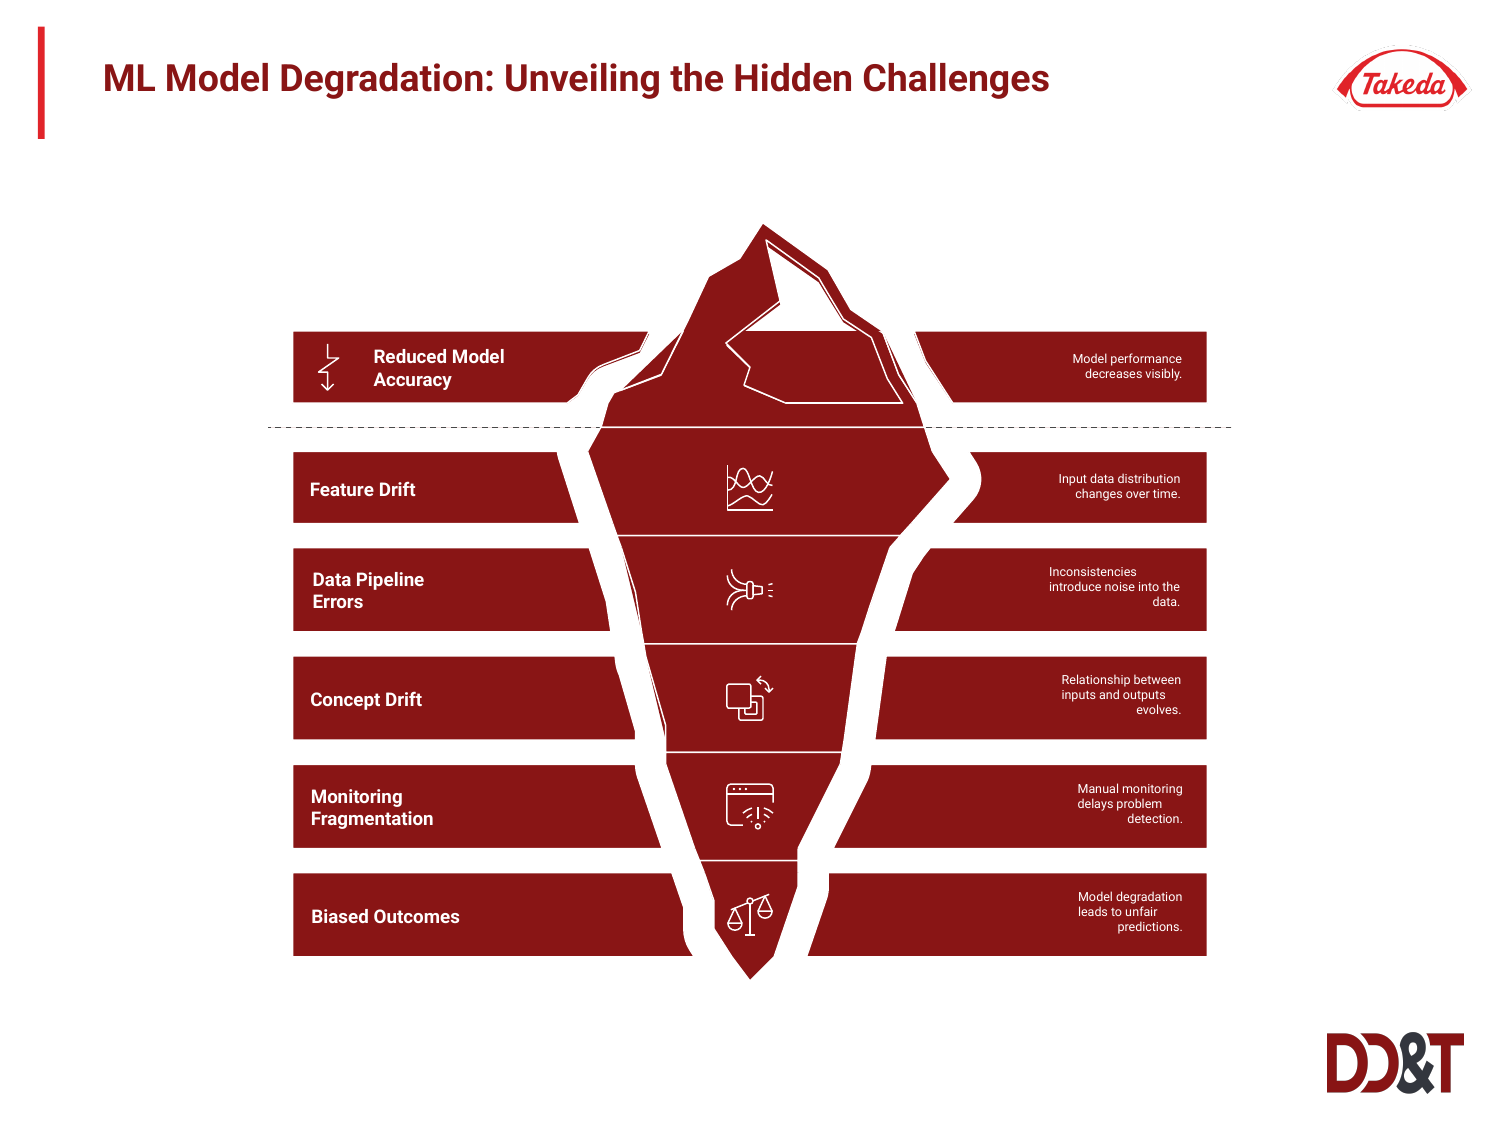

ML Model Degradation: Unveiling the Hidden Challenges

Reduced Model
Accuracy
Model performance
decreases visibly.

Input data distribution
changes over time.
Feature Drift

Inconsistencies
introduce noise into the
data.

Data Pipeline
Errors

Relationship between
inputs and outputs
evolves.

Concept Drift

Manual monitoring
delays problem
detection.

Monitoring
Fragmentation

Model degradation
leads to unfair
predictions.

Biased Outcomes